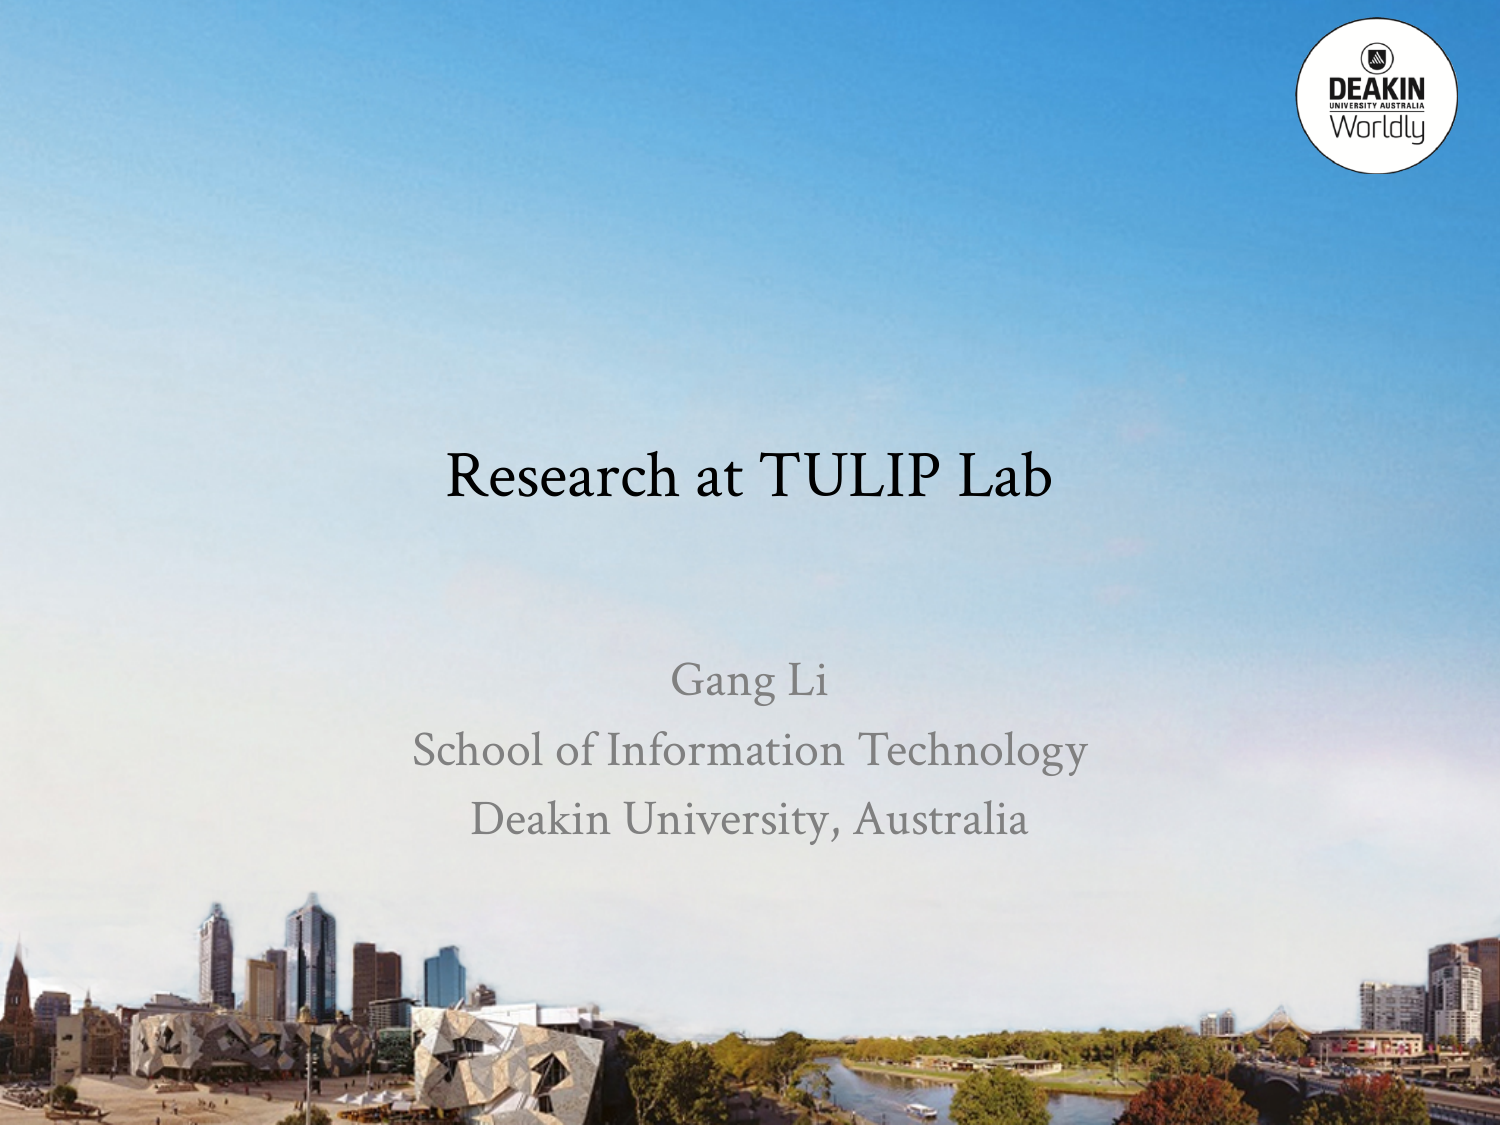

# Research at TULIP Lab
Gang Li
School of Information Technology
Deakin University, Australia